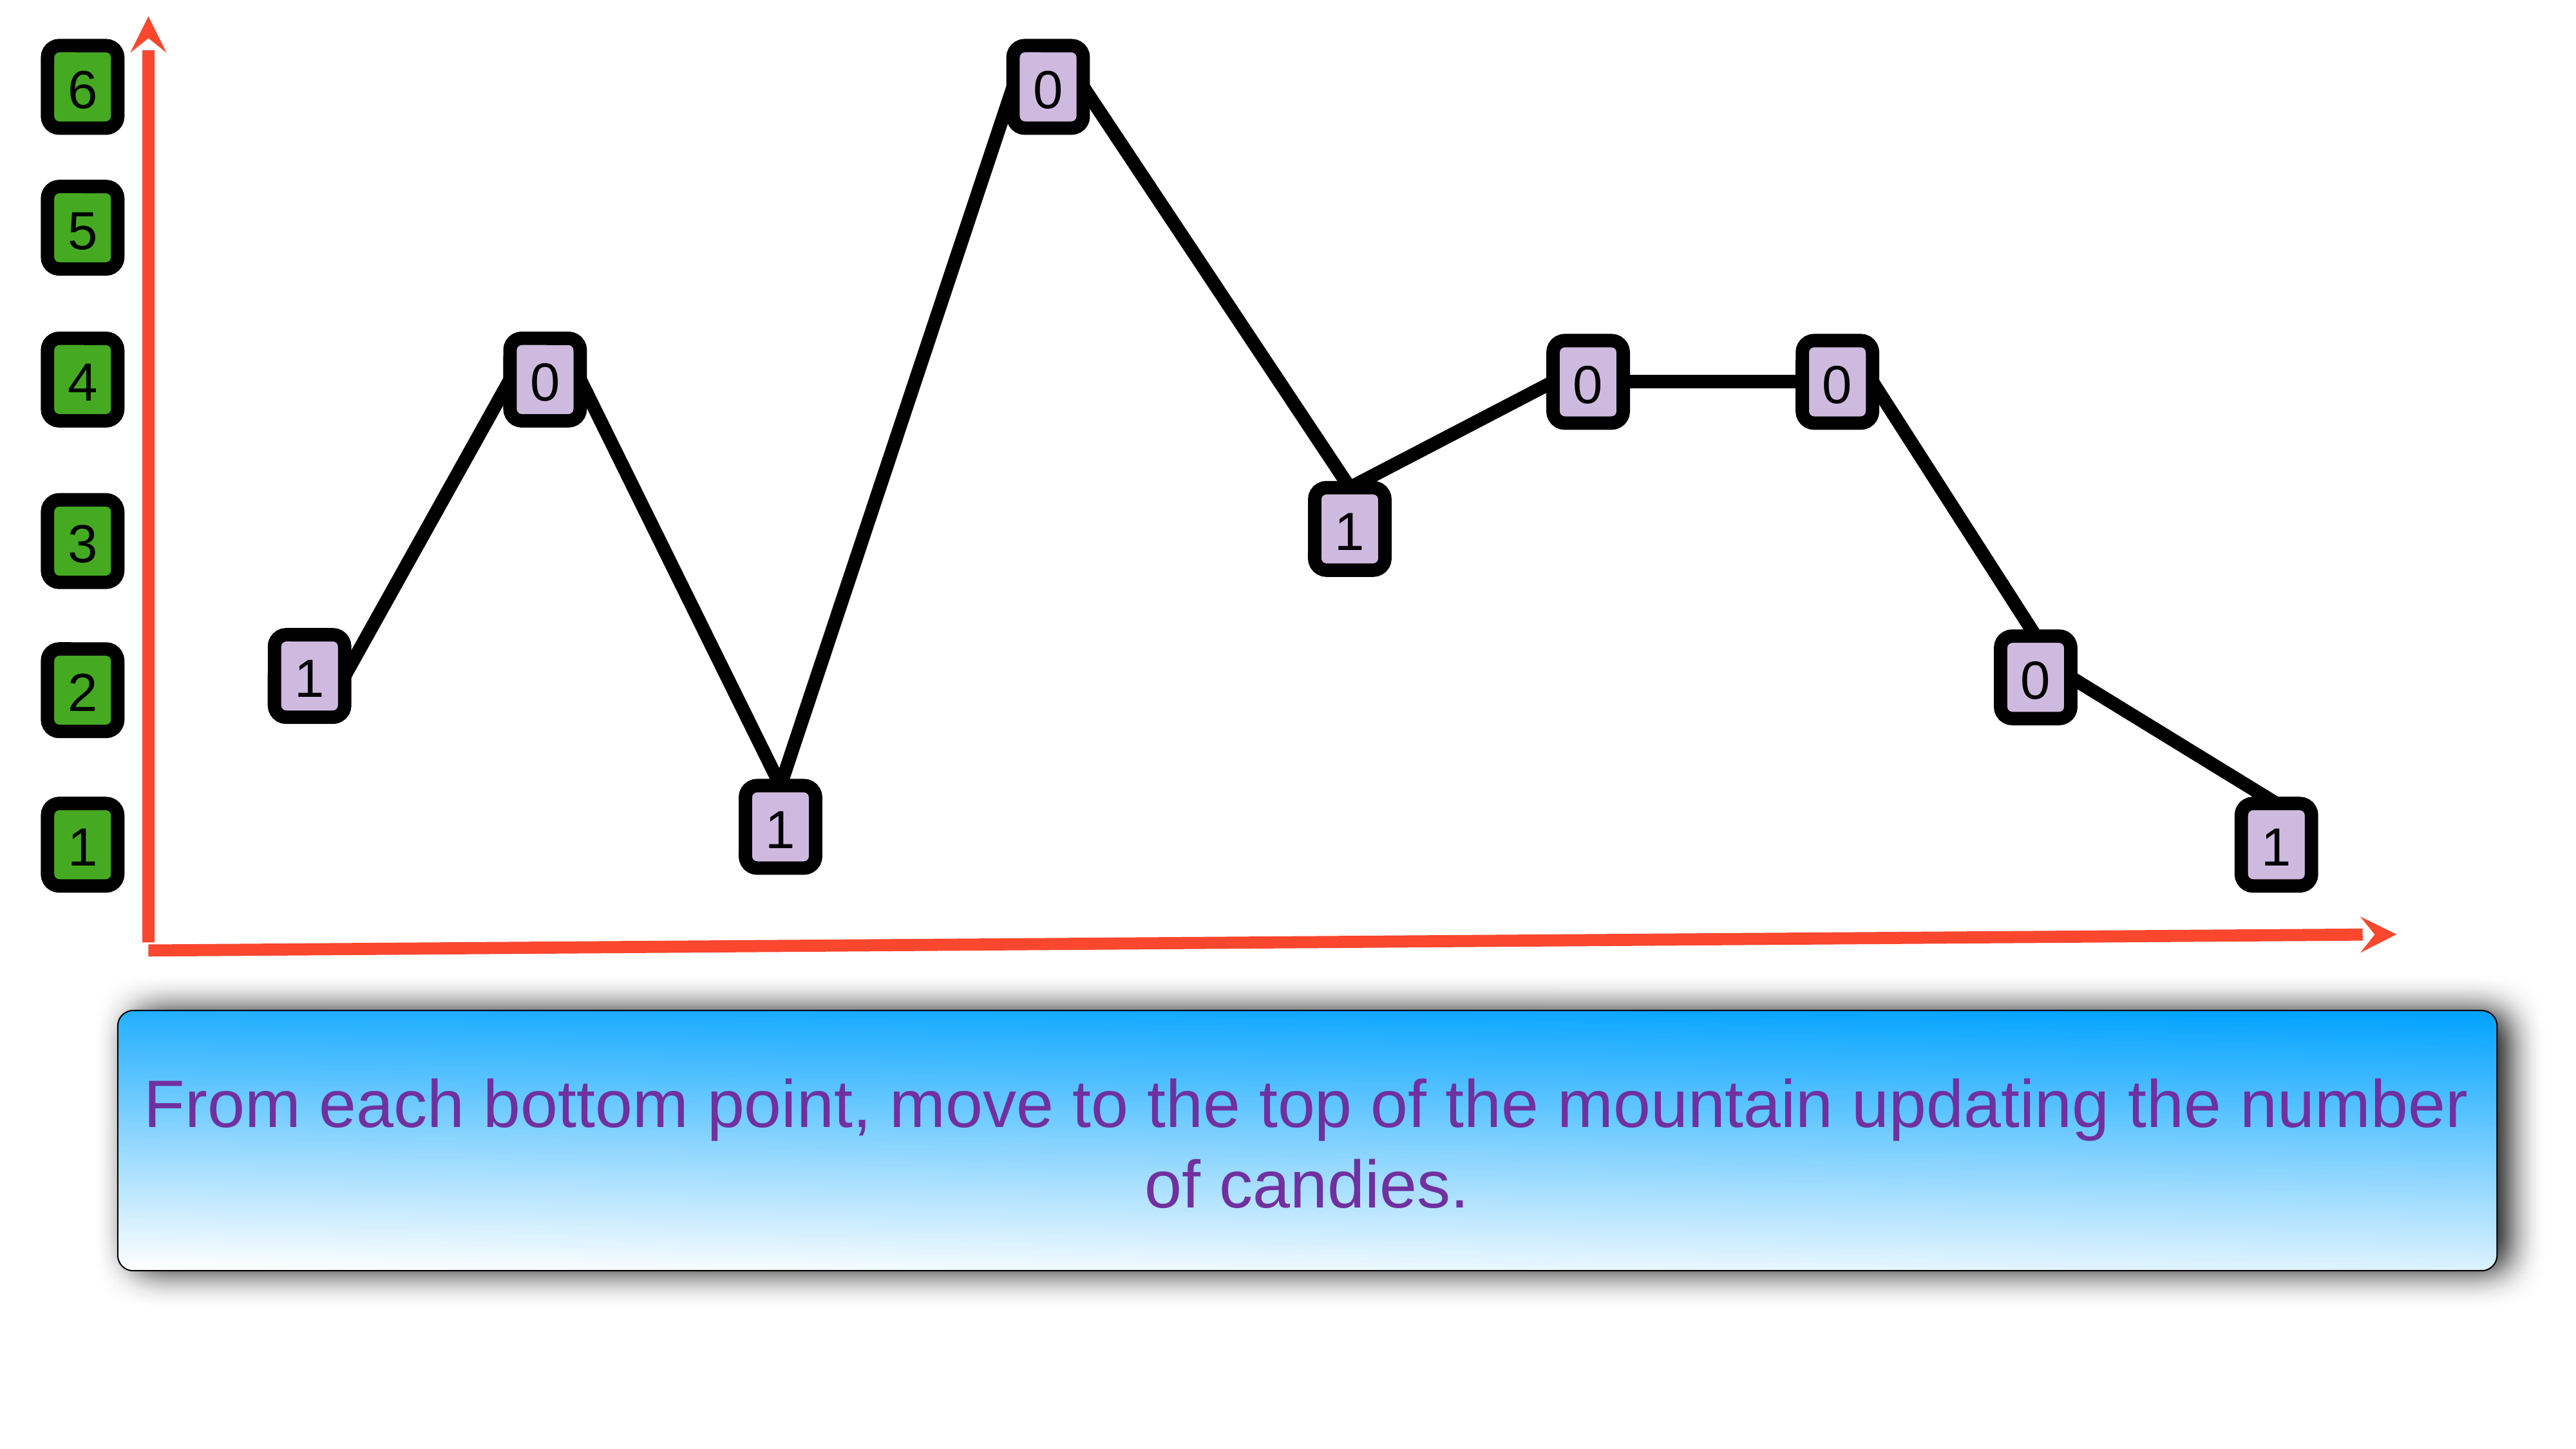

6
0
5
4
0
0
0
1
3
1
0
2
1
1
1
From each bottom point, move to the top of the mountain updating the number of candies.